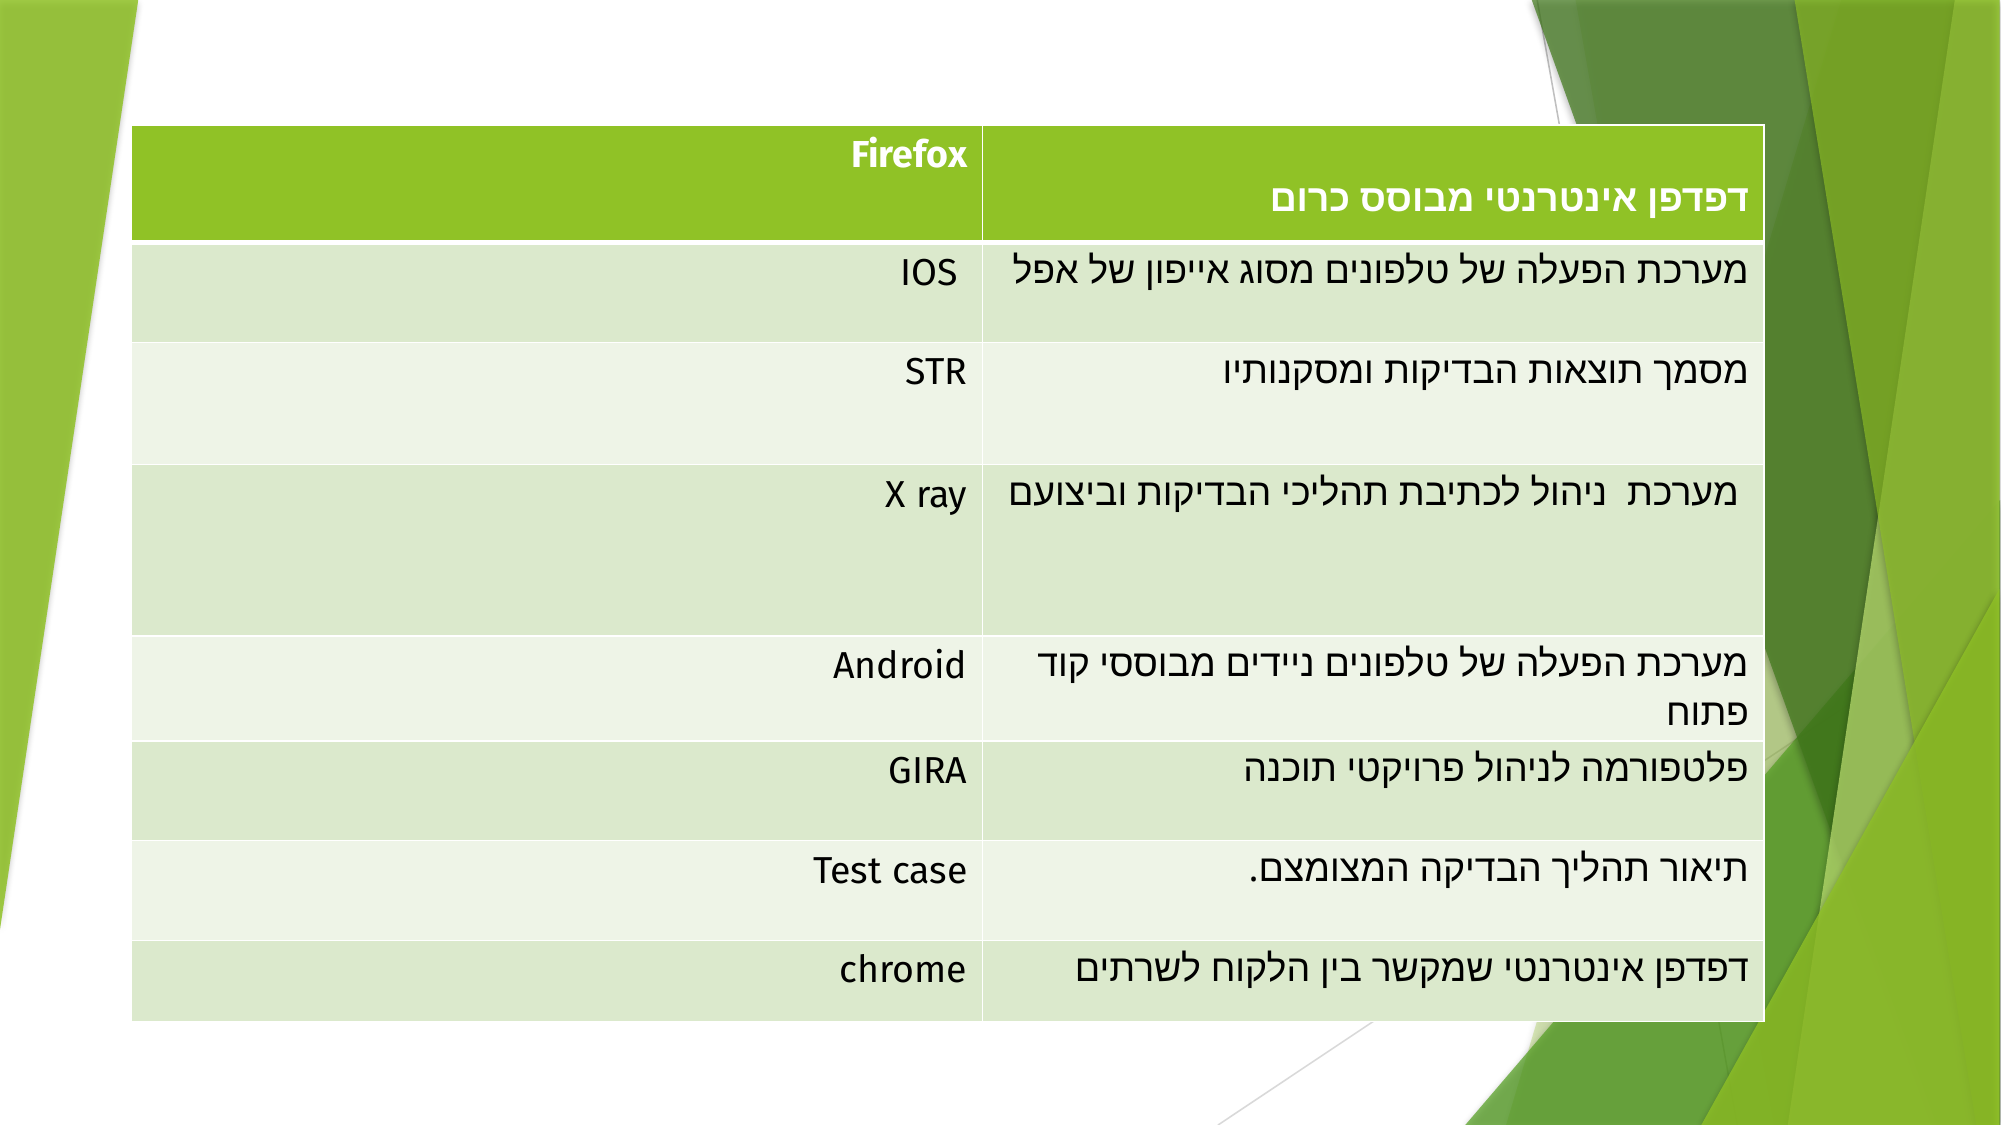

# 1.3       מונחי המערכת באנגלית והסברם בעברית

| Firefox | דפדפן אינטרנטי מבוסס כרום |
| --- | --- |
| IOS | מערכת הפעלה של טלפונים מסוג אייפון של אפל |
| STR | מסמך תוצאות הבדיקות ומסקנותיו |
| X ray | מערכת ניהול לכתיבת תהליכי הבדיקות וביצועם |
| Android | מערכת הפעלה של טלפונים ניידים מבוססי קוד פתוח |
| GIRA | פלטפורמה לניהול פרויקטי תוכנה |
| Test case | תיאור תהליך הבדיקה המצומצם. |
| chrome | דפדפן אינטרנטי שמקשר בין הלקוח לשרתים |

| 1.3 |  |  |  |  |  |  |  |  |  |
| --- | --- | --- | --- | --- | --- | --- | --- | --- | --- |
|  |  |  |  |  |  |  |  |  |  |
|  |  |  |  |  |  |  |  |  |  |
|  |  |  |  |  |  |  |  |  |  |
|  |  |  |  |  |  |  |  |  |  |
|  |  |  |  |  |  |  |  |  |  |